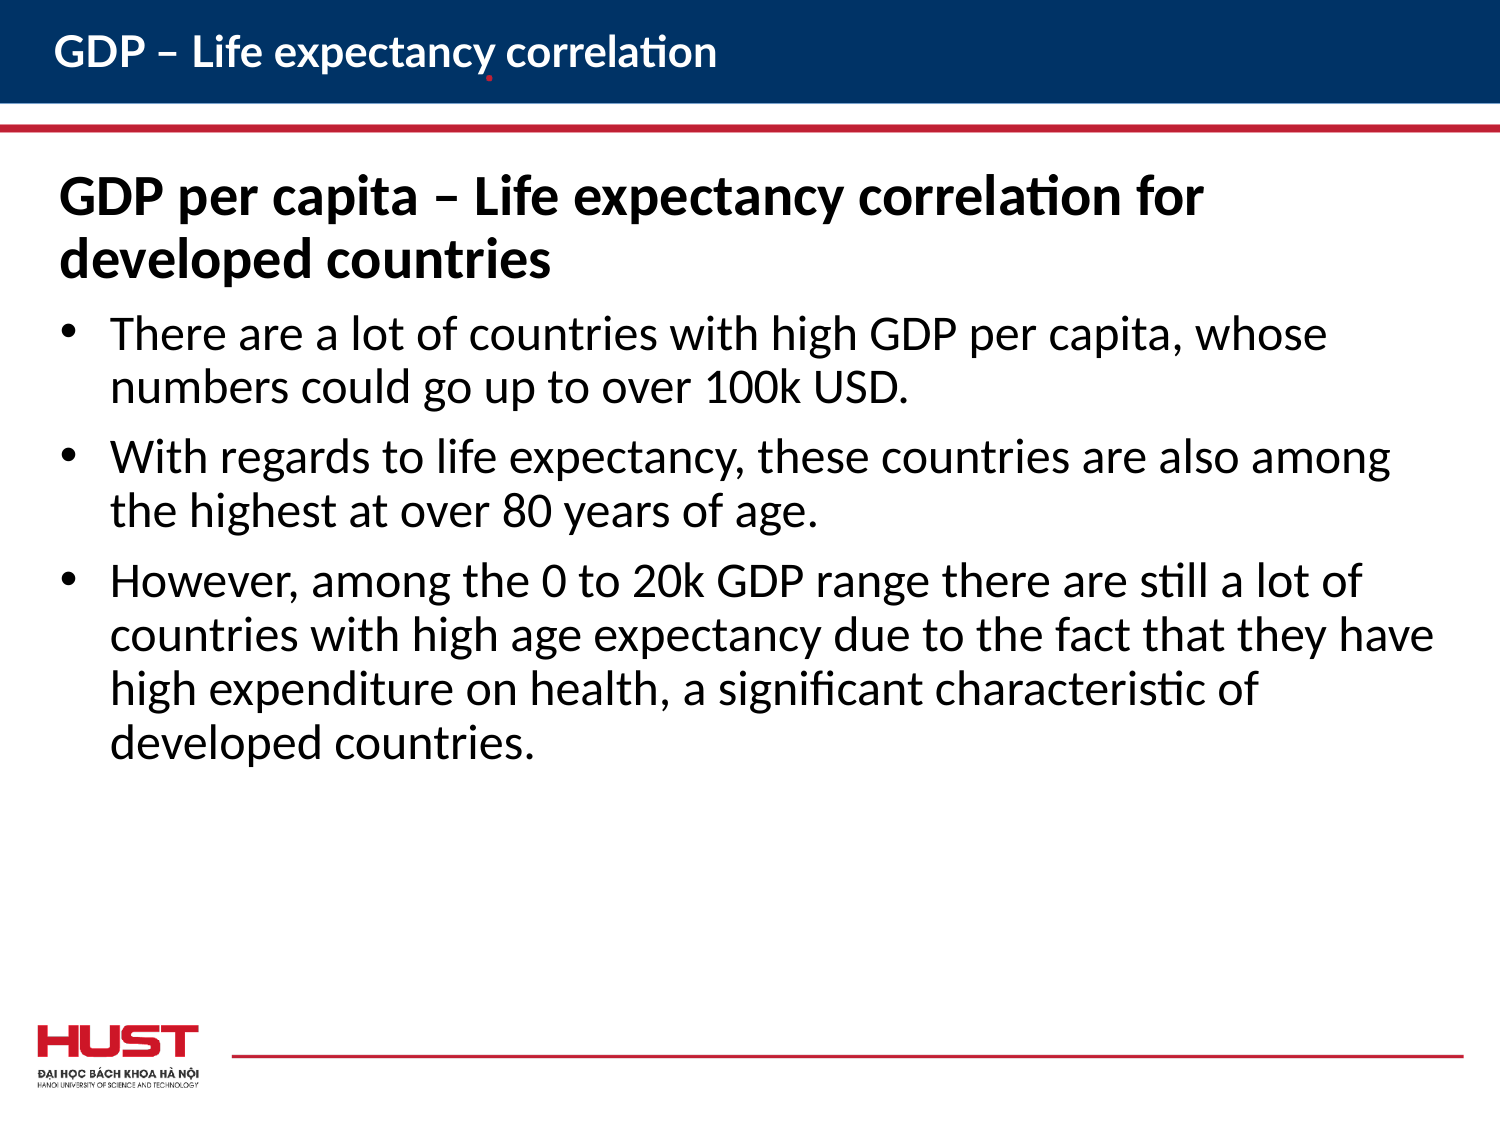

GDP – Life expectancy correlation
GDP per capita – Life expectancy correlation for developed countries
There are a lot of countries with high GDP per capita, whose numbers could go up to over 100k USD.
With regards to life expectancy, these countries are also among the highest at over 80 years of age.
However, among the 0 to 20k GDP range there are still a lot of countries with high age expectancy due to the fact that they have high expenditure on health, a significant characteristic of developed countries.

# GDP – Life expectancy correlation